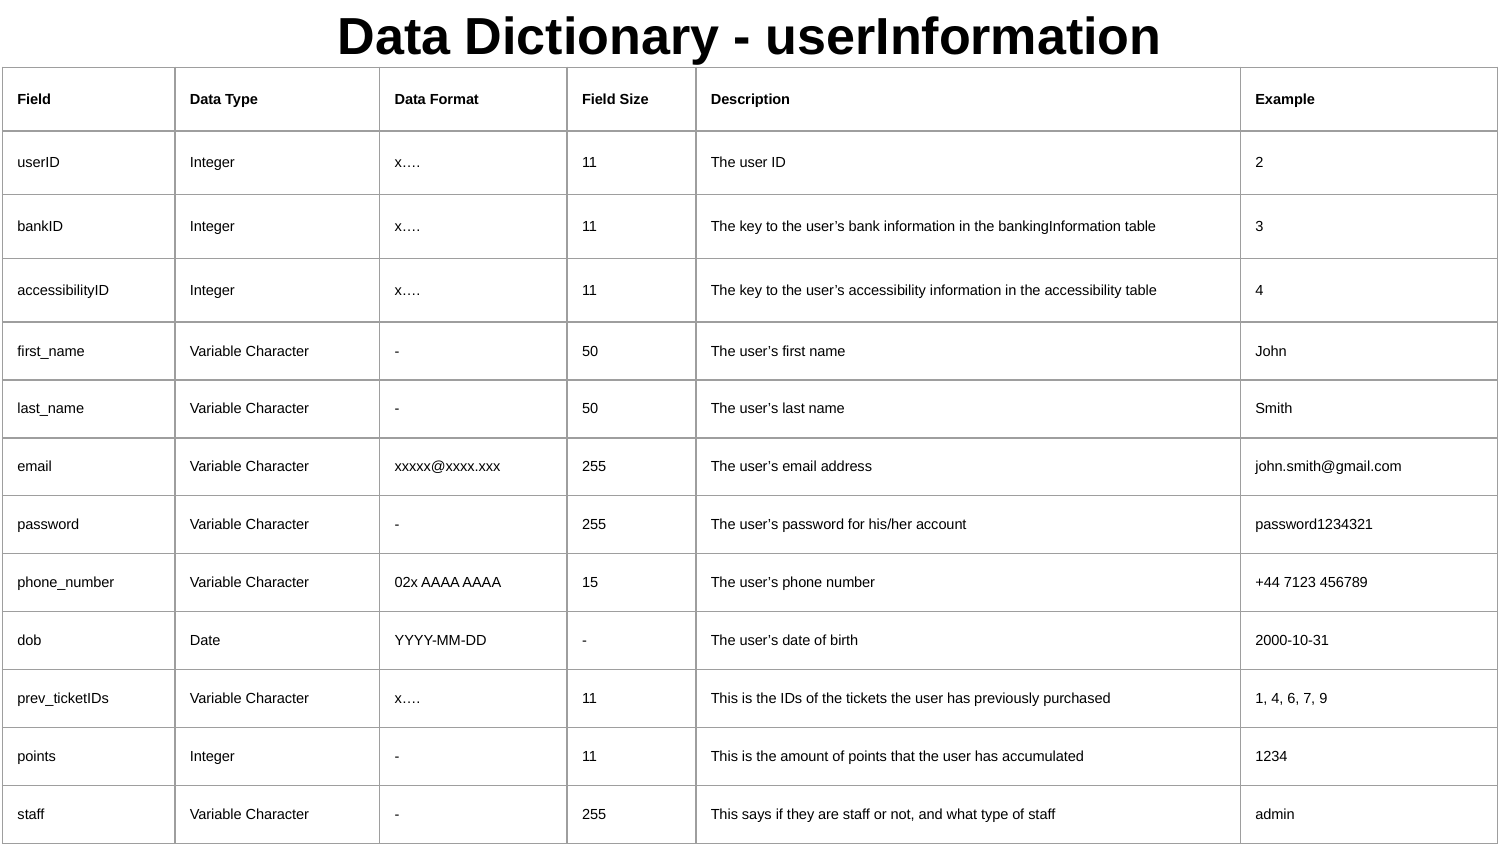

# Data Dictionary - userInformation
| Field | Data Type | Data Format | Field Size | Description | Example |
| --- | --- | --- | --- | --- | --- |
| userID | Integer | x…. | 11 | The user ID | 2 |
| bankID | Integer | x…. | 11 | The key to the user’s bank information in the bankingInformation table | 3 |
| accessibilityID | Integer | x…. | 11 | The key to the user’s accessibility information in the accessibility table | 4 |
| first\_name | Variable Character | - | 50 | The user’s first name | John |
| last\_name | Variable Character | - | 50 | The user’s last name | Smith |
| email | Variable Character | xxxxx@xxxx.xxx | 255 | The user’s email address | john.smith@gmail.com |
| password | Variable Character | - | 255 | The user’s password for his/her account | password1234321 |
| phone\_number | Variable Character | 02x AAAA AAAA | 15 | The user’s phone number | +44 7123 456789 |
| dob | Date | YYYY-MM-DD | - | The user’s date of birth | 2000-10-31 |
| prev\_ticketIDs | Variable Character | x…. | 11 | This is the IDs of the tickets the user has previously purchased | 1, 4, 6, 7, 9 |
| points | Integer | - | 11 | This is the amount of points that the user has accumulated | 1234 |
| staff | Variable Character | - | 255 | This says if they are staff or not, and what type of staff | admin |